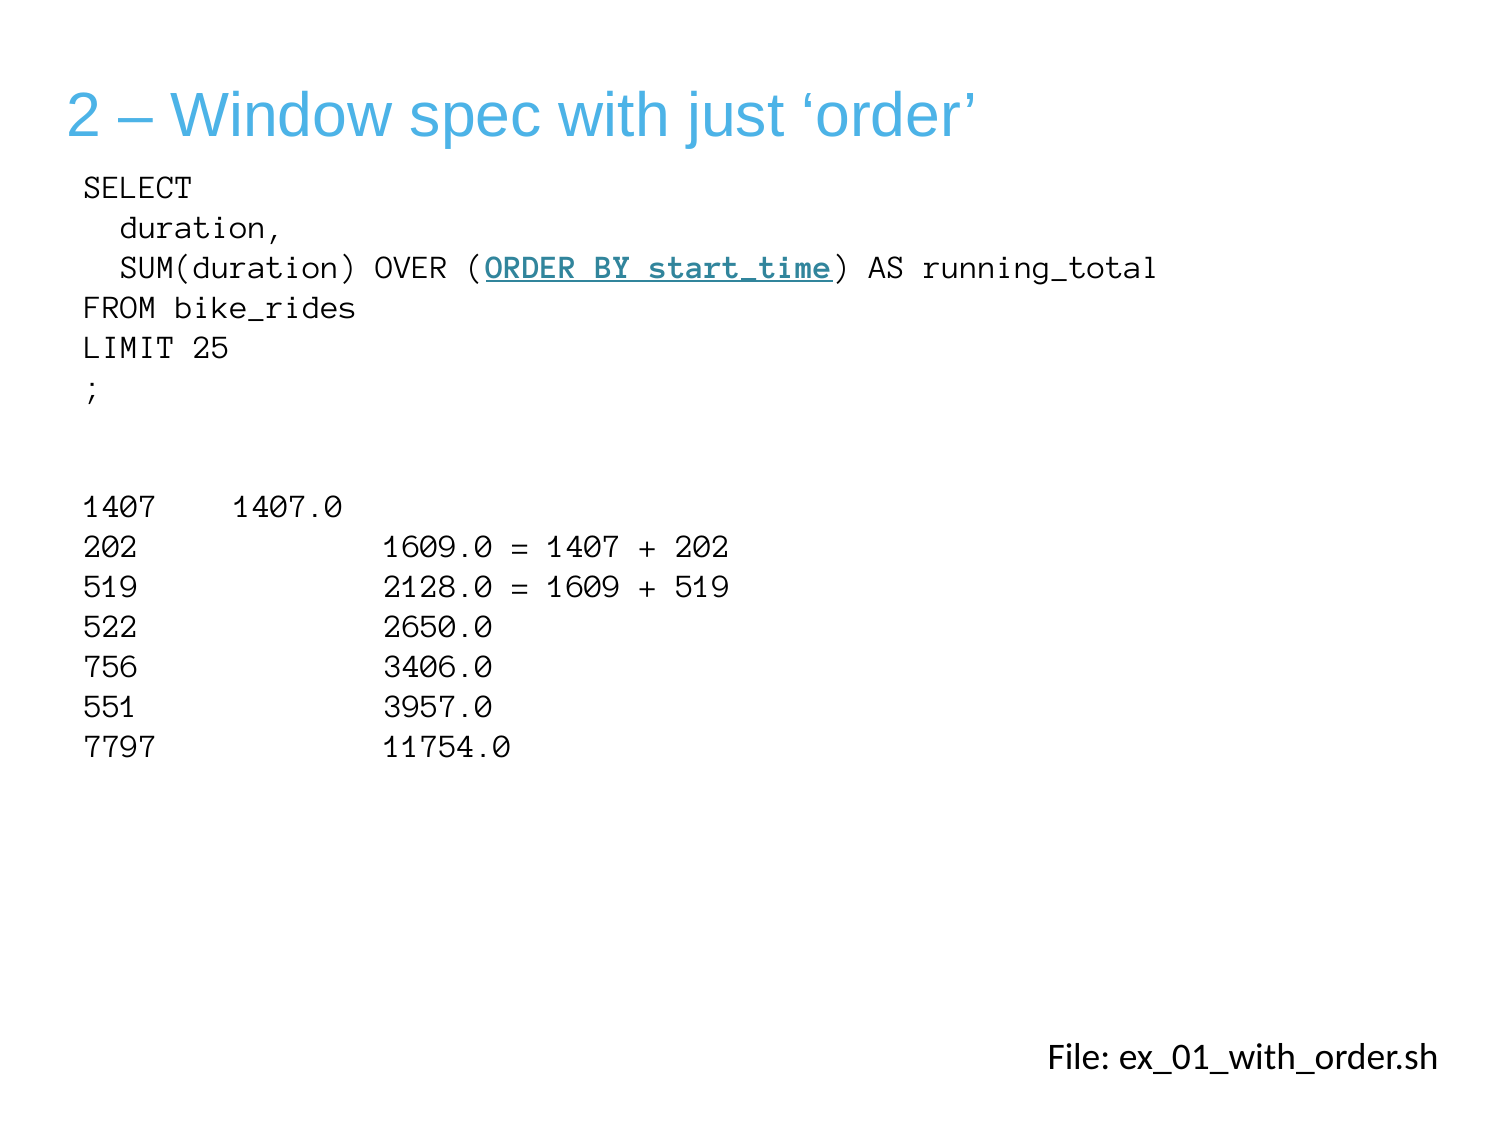

2 – Window spec with just ‘order’
SELECT
  duration,
  SUM(duration) OVER (ORDER BY start_time) AS running_total
FROM bike_rides
LIMIT 25
;

﻿1407 	1407.0
202		1609.0 = 1407 + 202
519	 	2128.0 = 1609 + 519
522		2650.0
756		3406.0
551		3957.0
7797		11754.0

File: ex_01_with_order.sh